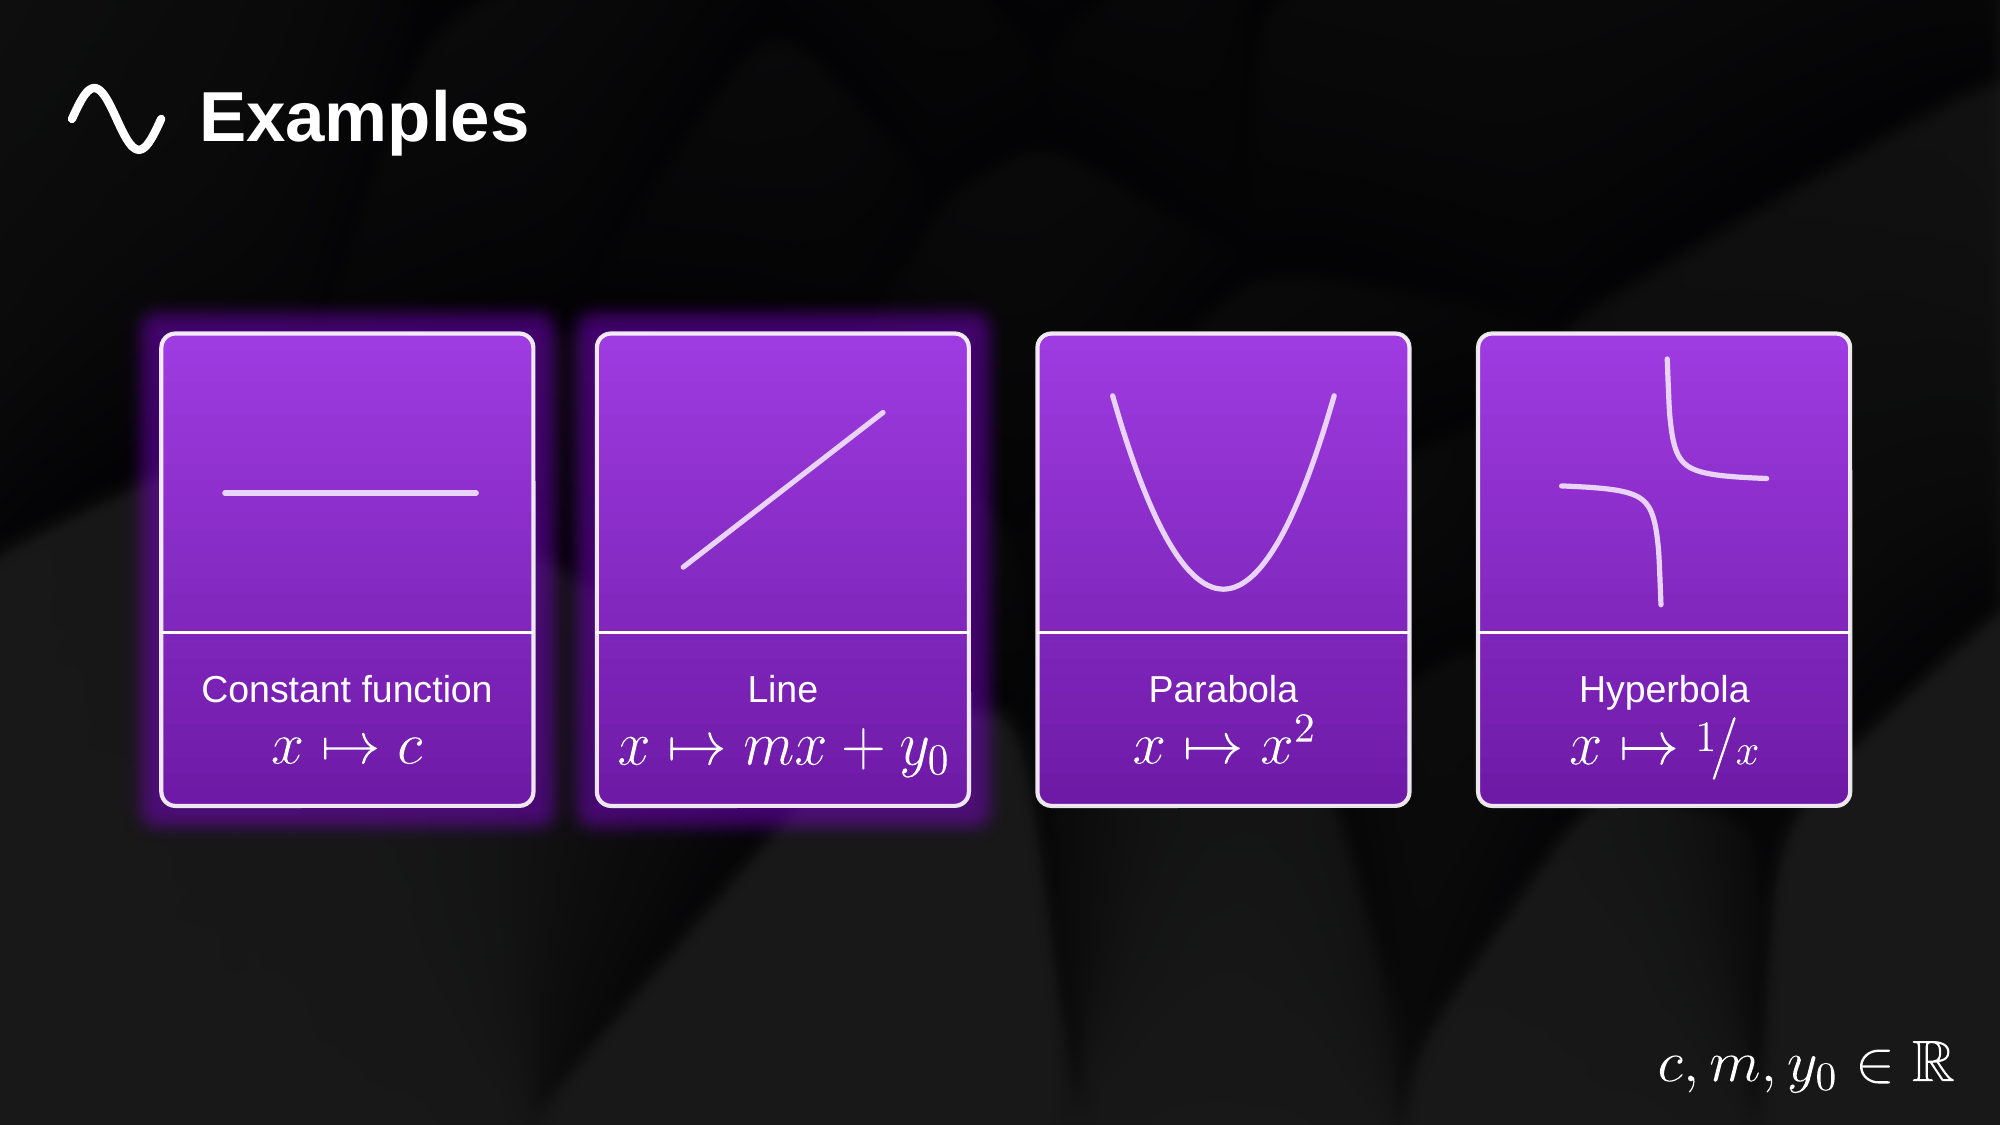

# Examples

Constant function
Line
Parabola
Hyperbola